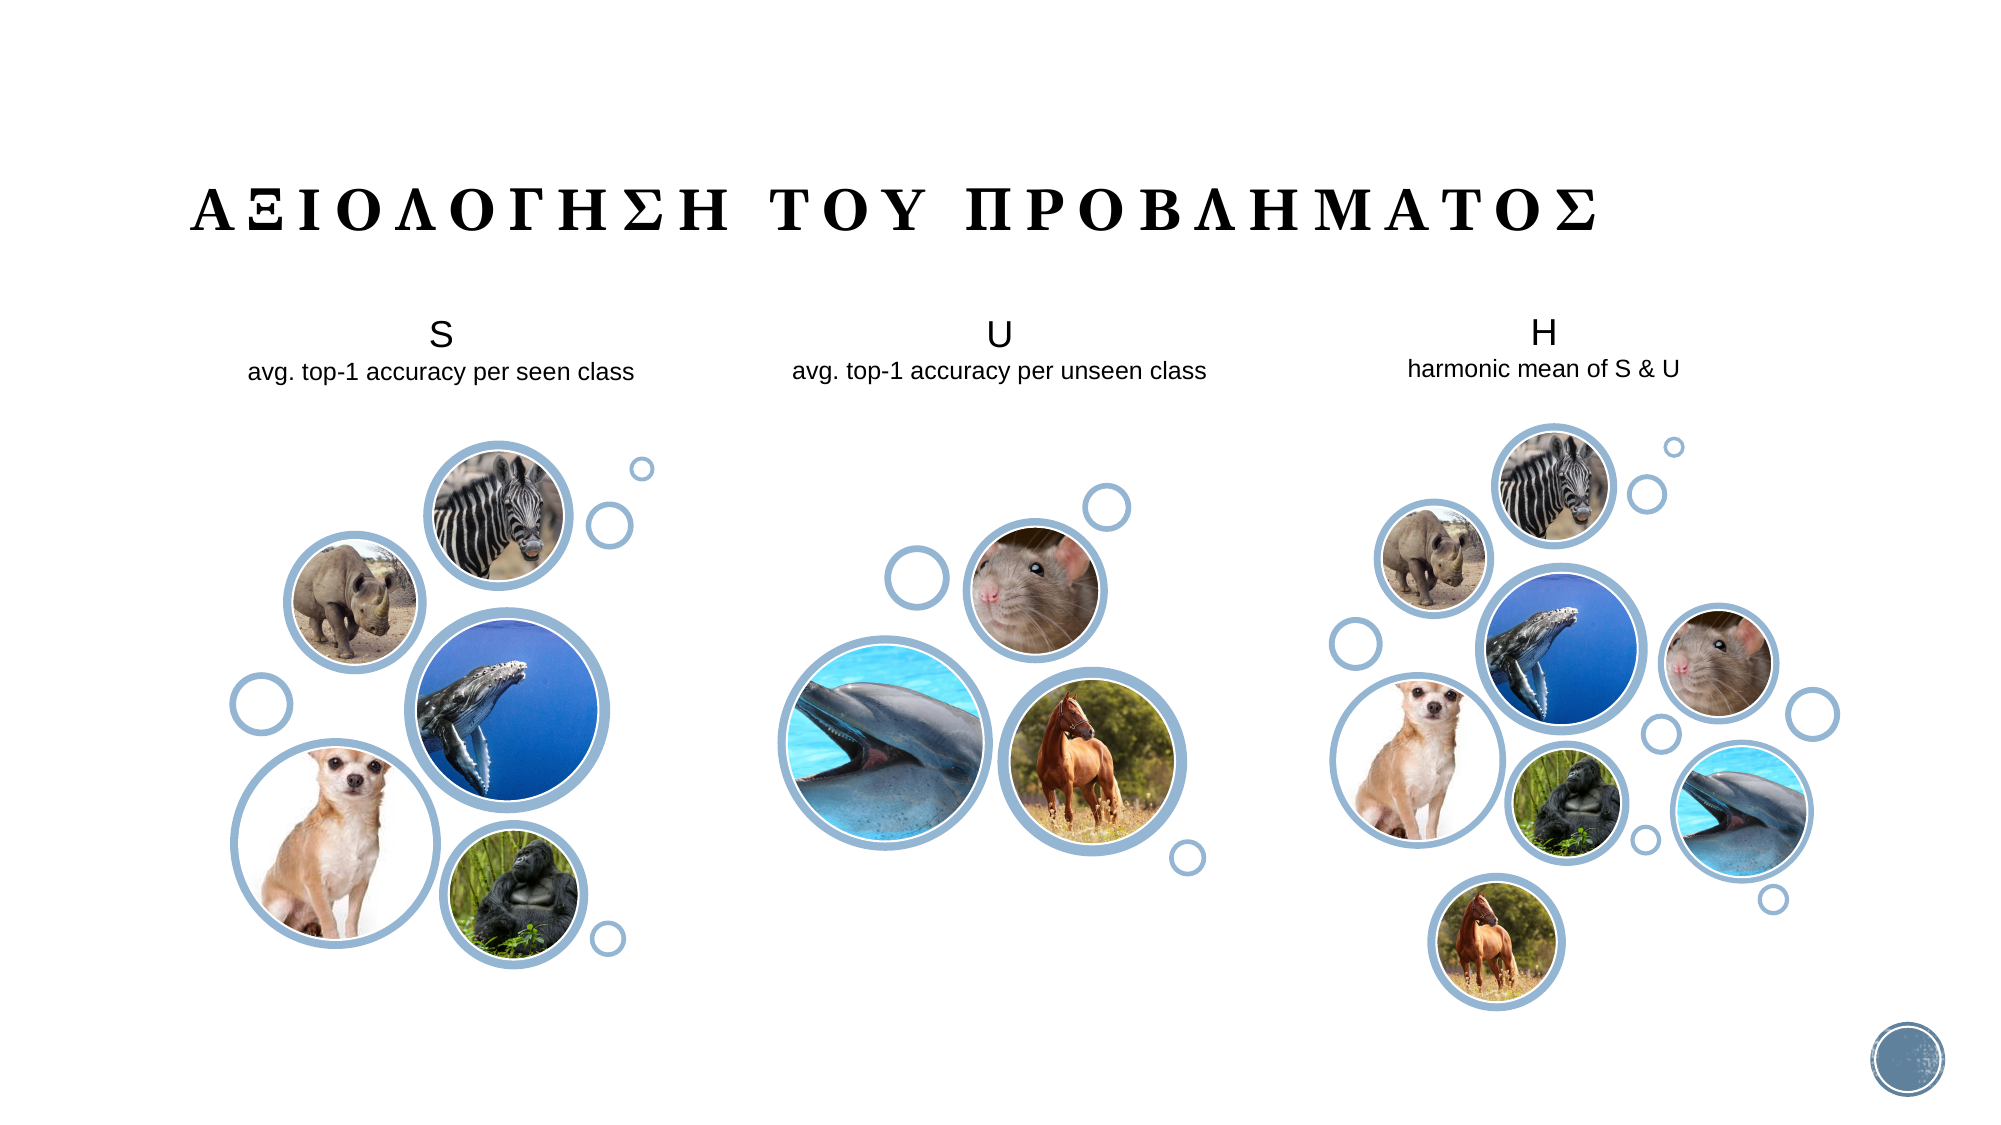

# ΑΞΙΟΛΟΓΗΣΗ ΤΟΥ ΠΡΟΒΛΗΜΑΤΟΣ

H
harmonic mean of S & U
U
avg. top-1 accuracy per unseen class
S
avg. top-1 accuracy per seen class